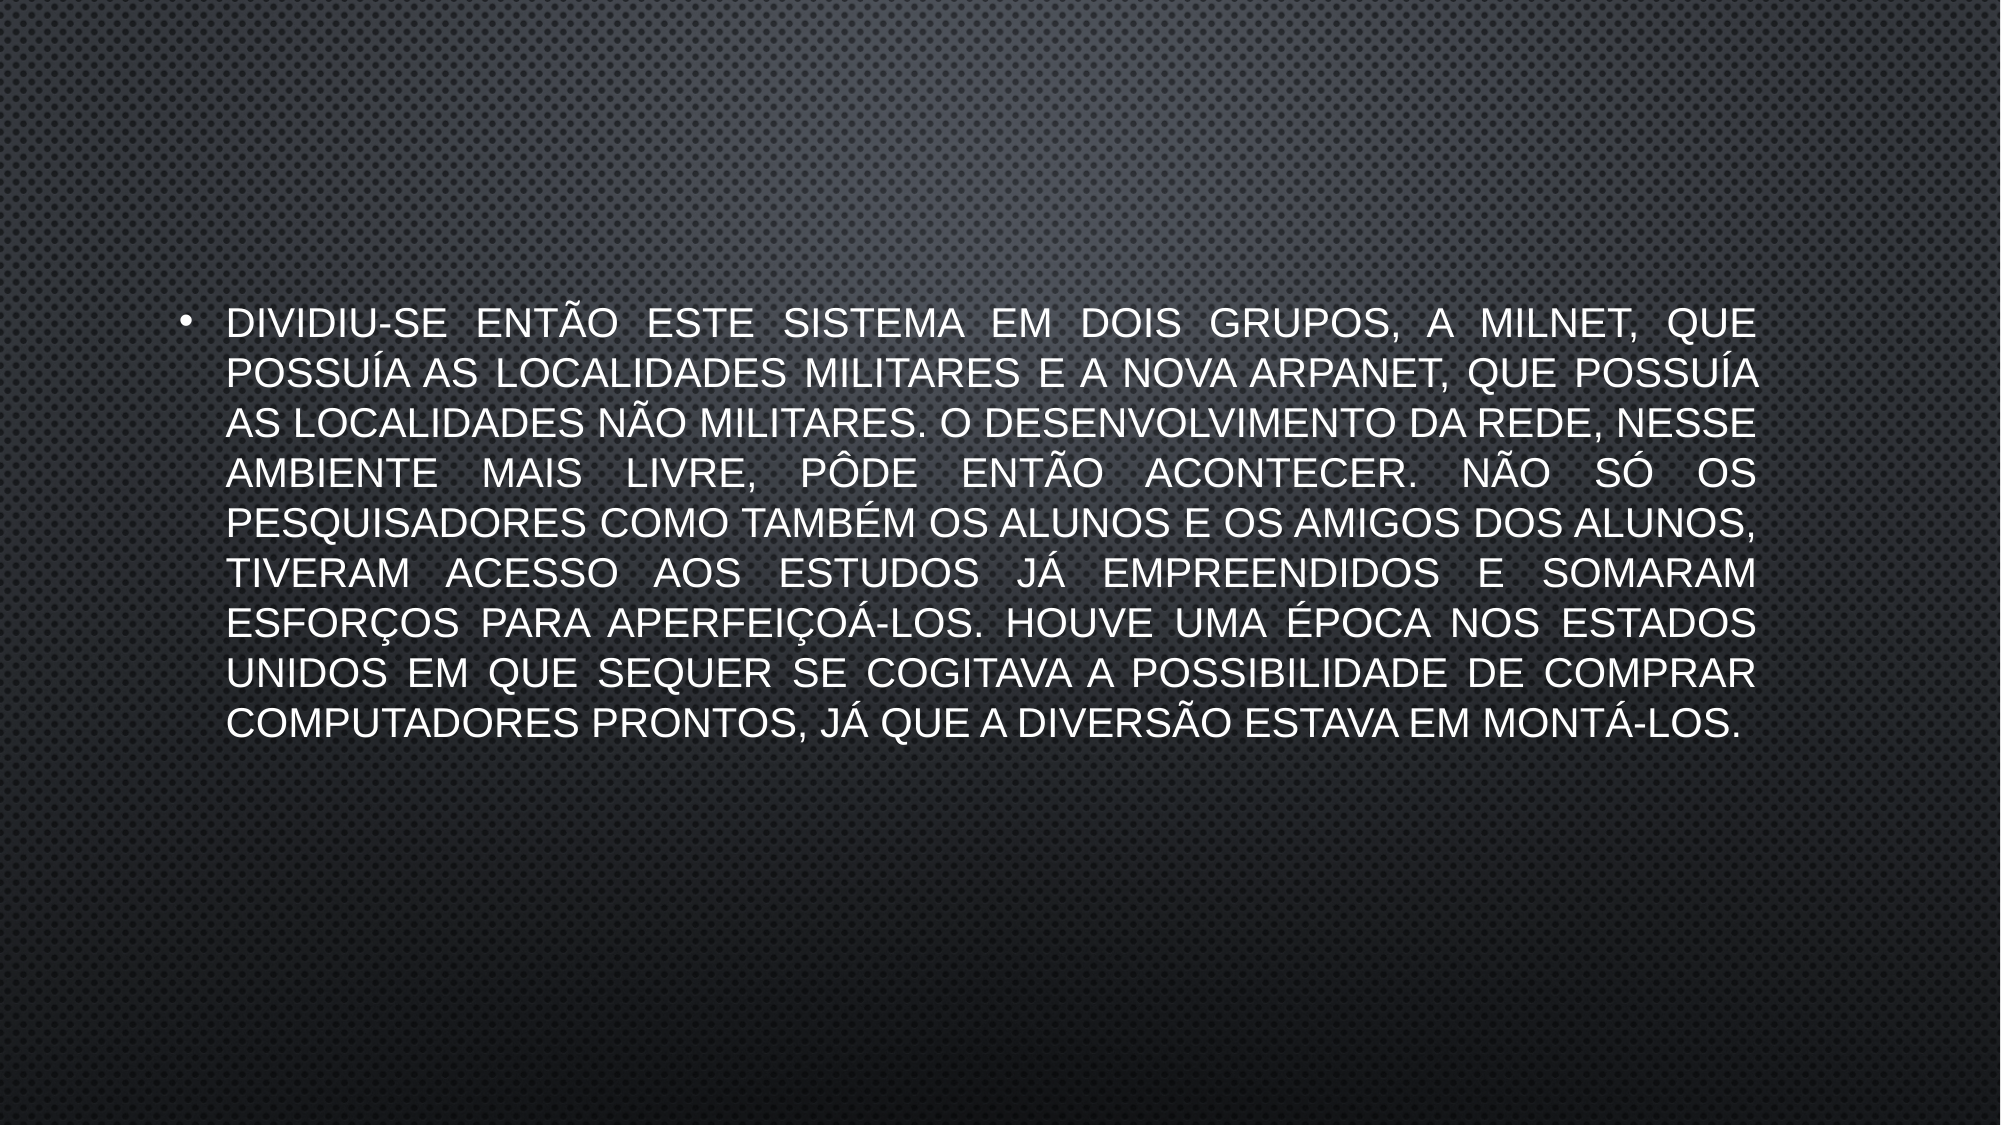

Dividiu-se então este sistema em dois grupos, a MILNET, que possuía as localidades militares e a nova ARPANET, que possuía as localidades não militares. O desenvolvimento da rede, nesse ambiente mais livre, pôde então acontecer. Não só os pesquisadores como também os alunos e os amigos dos alunos, tiveram acesso aos estudos já empreendidos e somaram esforços para aperfeiçoá-los. Houve uma época nos Estados Unidos em que sequer se cogitava a possibilidade de comprar computadores prontos, já que a diversão estava em montá-los.